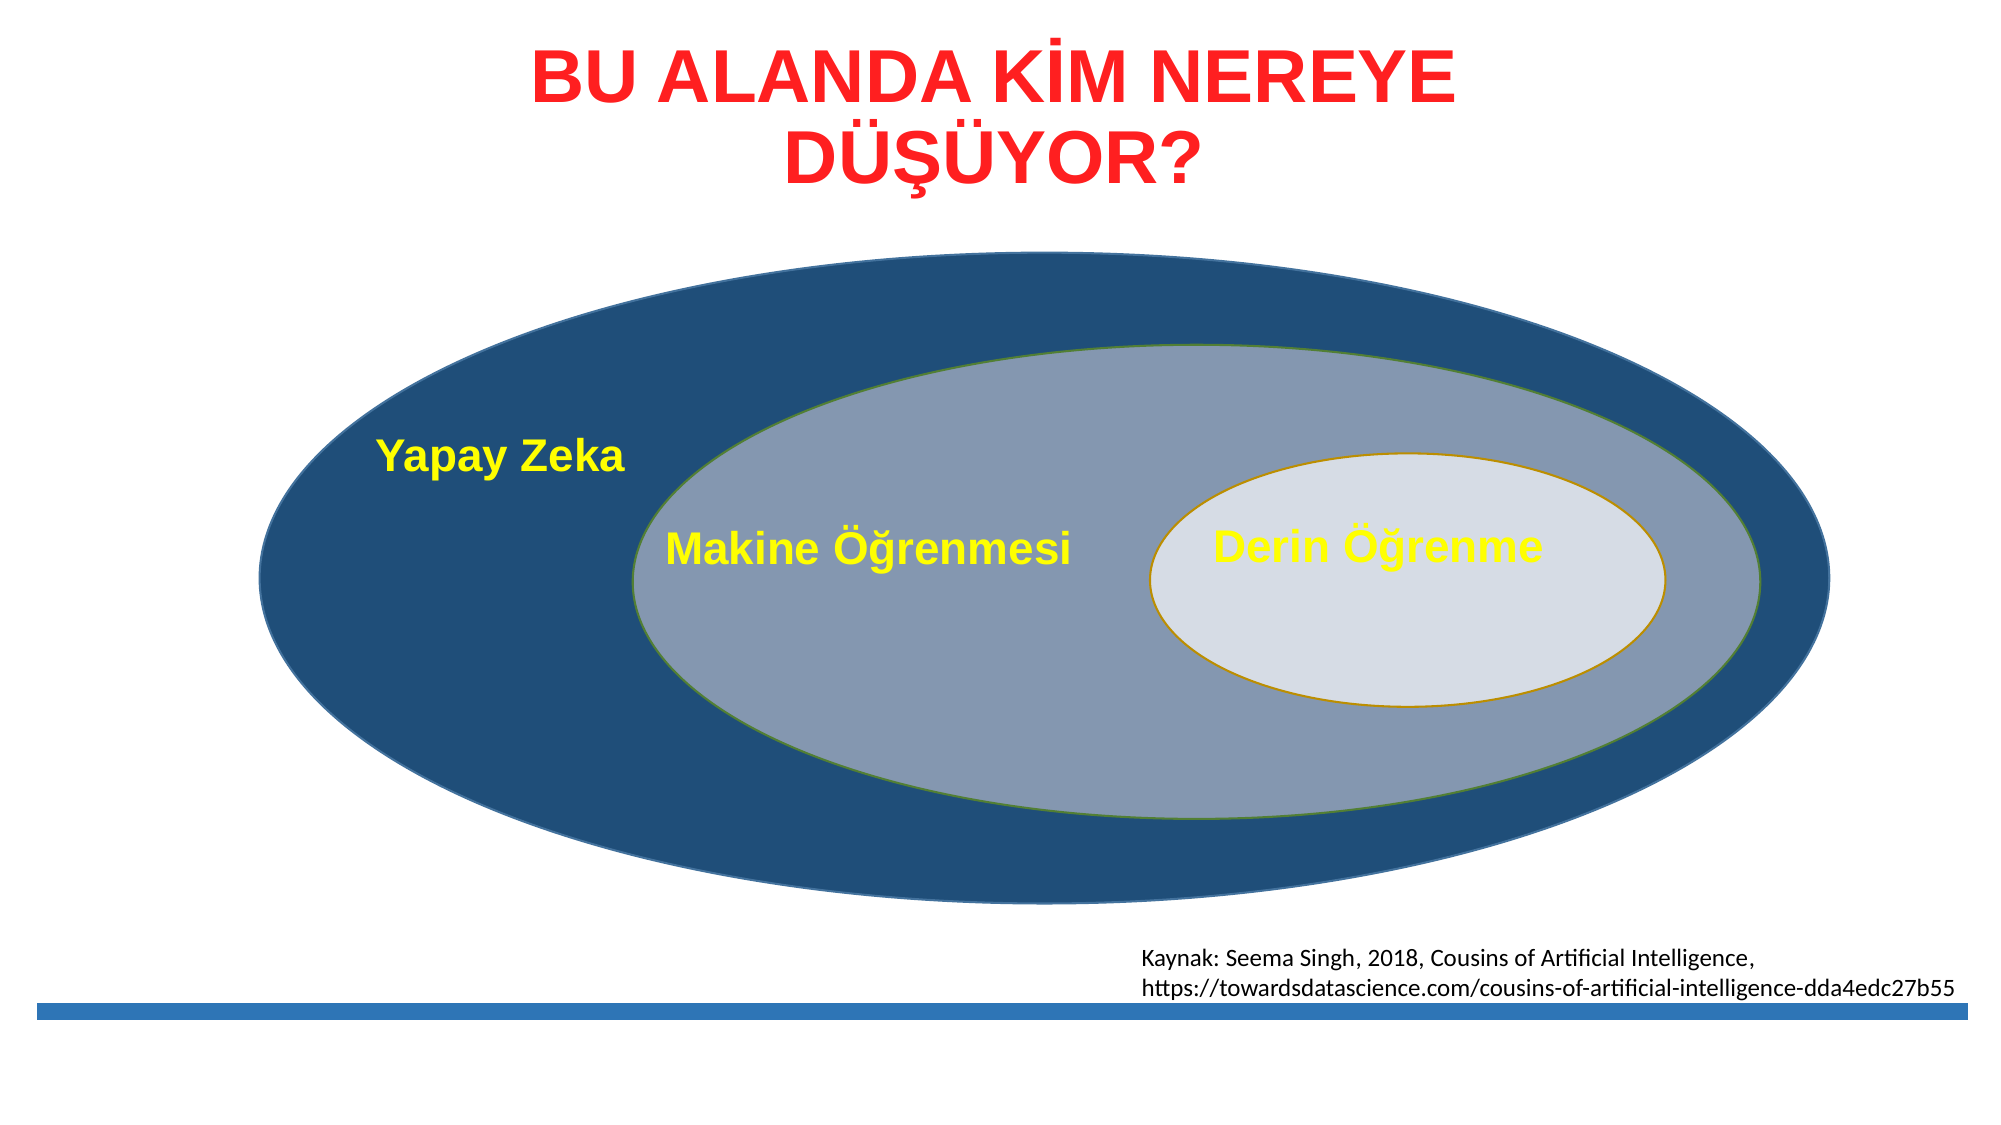

BU ALANDA KİM NEREYE DÜŞÜYOR?

Yapay Zeka

Makine Öğrenmesi

Derin Öğrenme
Kaynak: Seema Singh, 2018, Cousins of Artificial Intelligence,
https://towardsdatascience.com/cousins-of-artificial-intelligence-dda4edc27b55